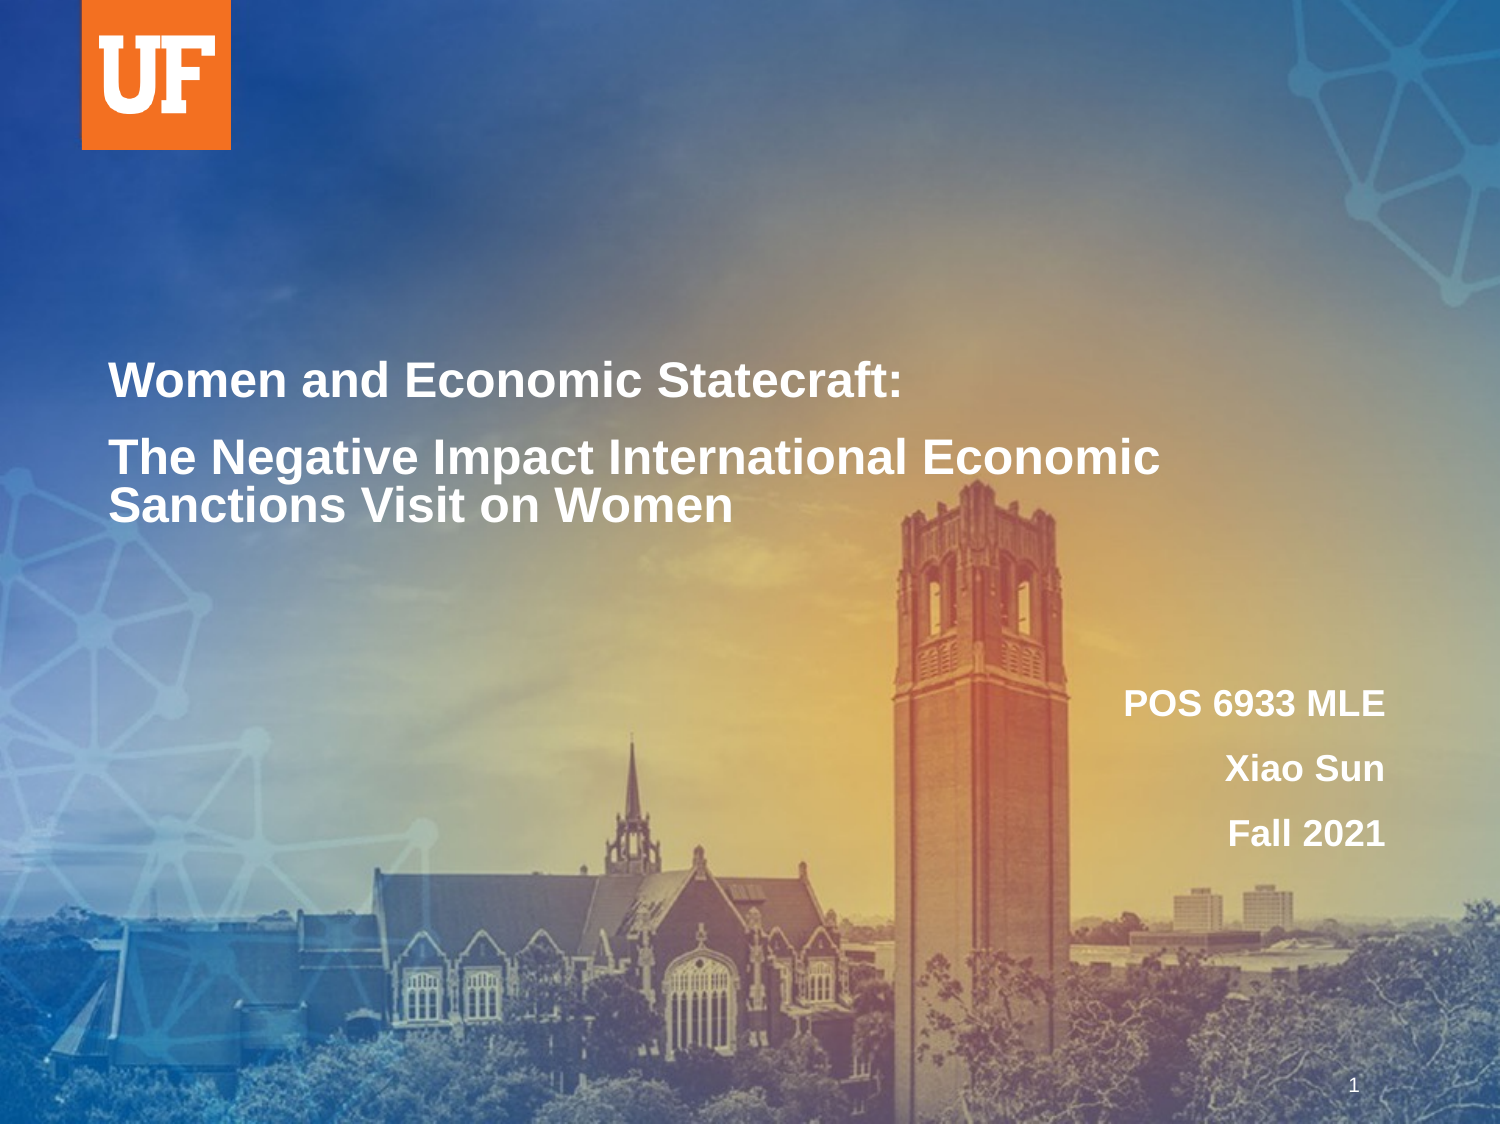

#
Women and Economic Statecraft:
The Negative Impact International Economic Sanctions Visit on Women
POS 6933 MLE
Xiao Sun
Fall 2021

1